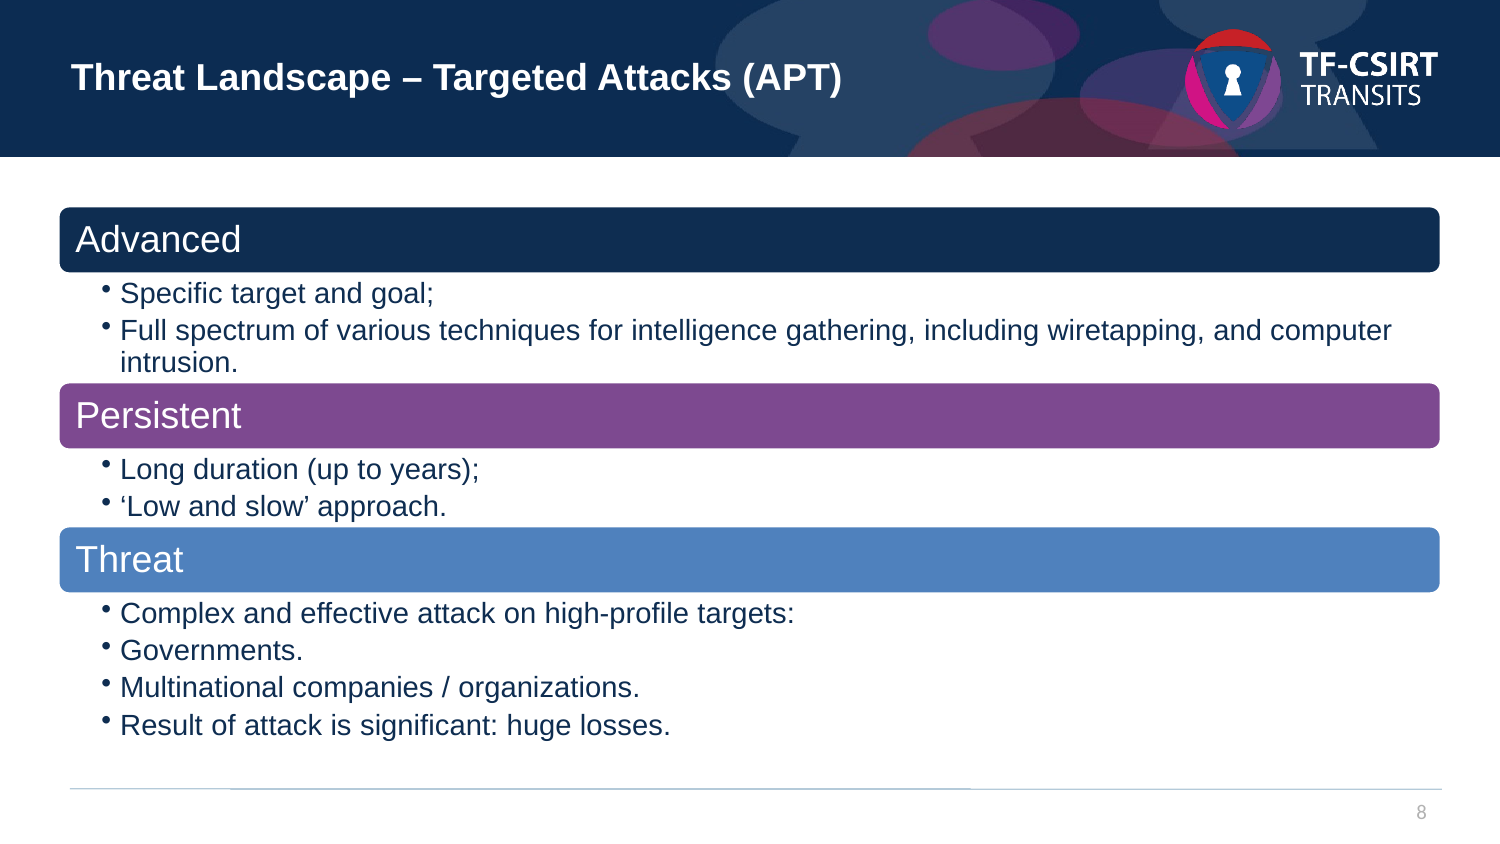

Threat Landscape – Targeted Attacks (APT)
Advanced
Specific target and goal;
Full spectrum of various techniques for intelligence gathering, including wiretapping, and computer intrusion.
Persistent
Long duration (up to years);
‘Low and slow’ approach.
Threat
Complex and effective attack on high-profile targets:
Governments.
Multinational companies / organizations.
Result of attack is significant: huge losses.
8